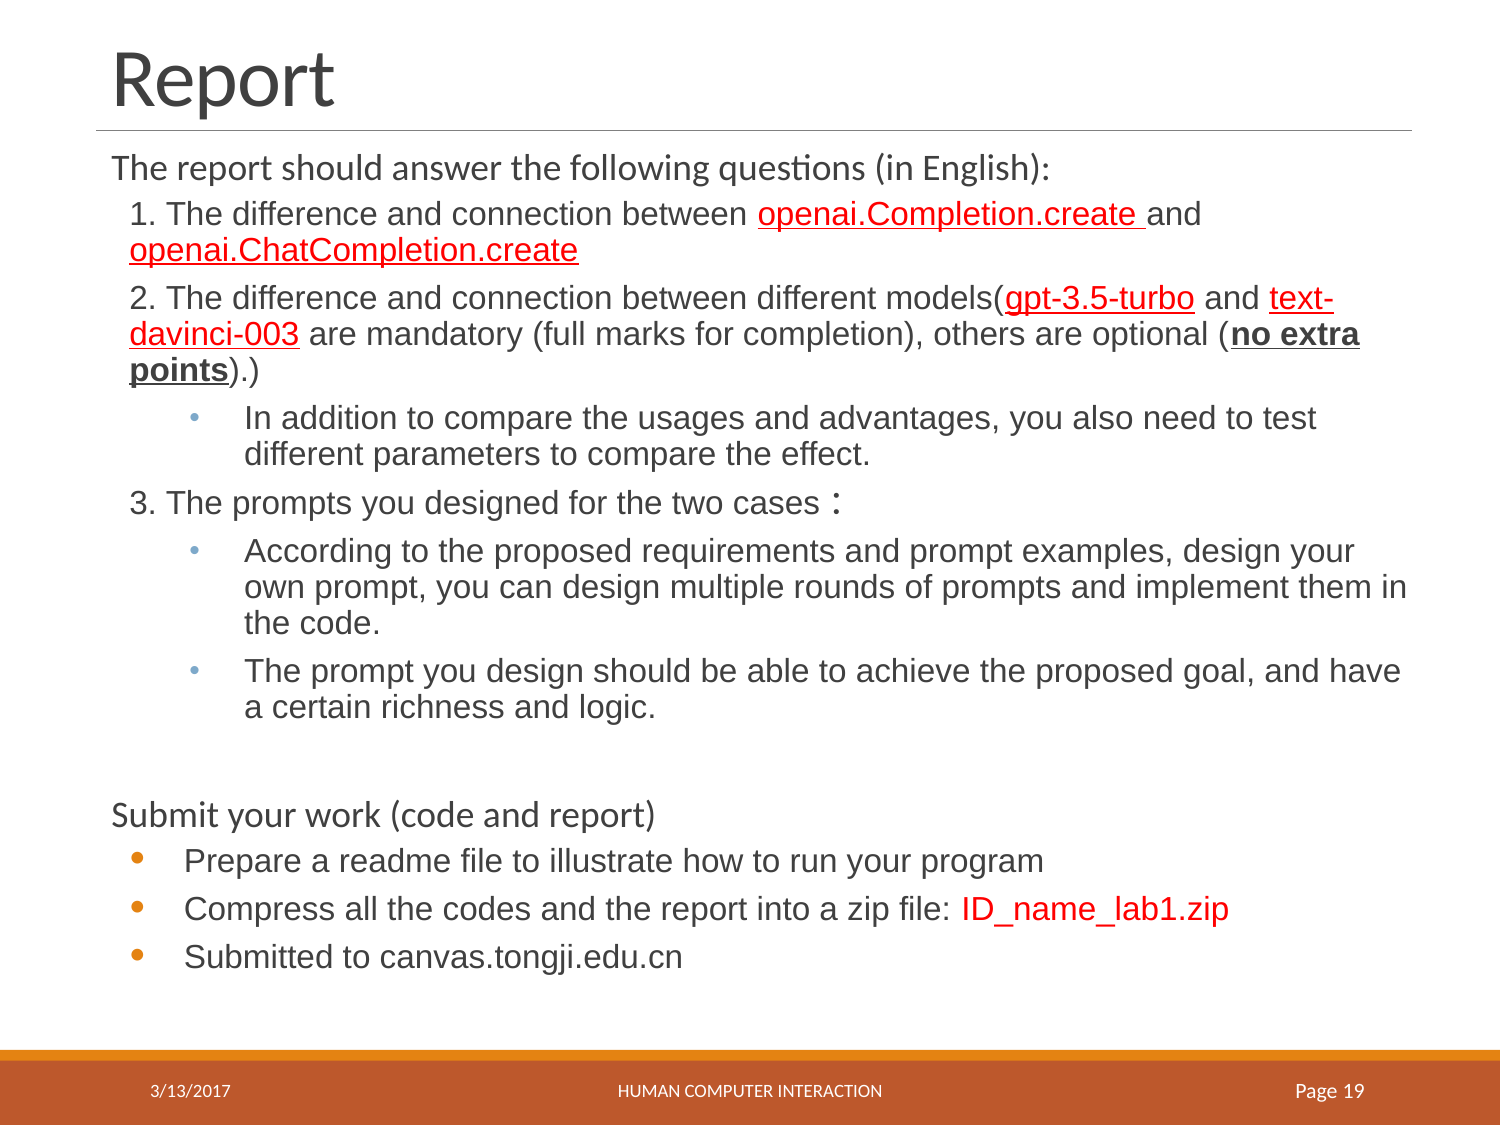

# Report
The report should answer the following questions (in English):
1. The difference and connection between openai.Completion.create and openai.ChatCompletion.create
2. The difference and connection between different models(gpt-3.5-turbo and text-davinci-003 are mandatory (full marks for completion), others are optional (no extra points).)
In addition to compare the usages and advantages, you also need to test different parameters to compare the effect.
3. The prompts you designed for the two cases：
According to the proposed requirements and prompt examples, design your own prompt, you can design multiple rounds of prompts and implement them in the code.
The prompt you design should be able to achieve the proposed goal, and have a certain richness and logic.

Submit your work (code and report)
Prepare a readme file to illustrate how to run your program
Compress all the codes and the report into a zip file: ID_name_lab1.zip
Submitted to canvas.tongji.edu.cn
3/13/2017
HUMAN COMPUTER INTERACTION
Page 19